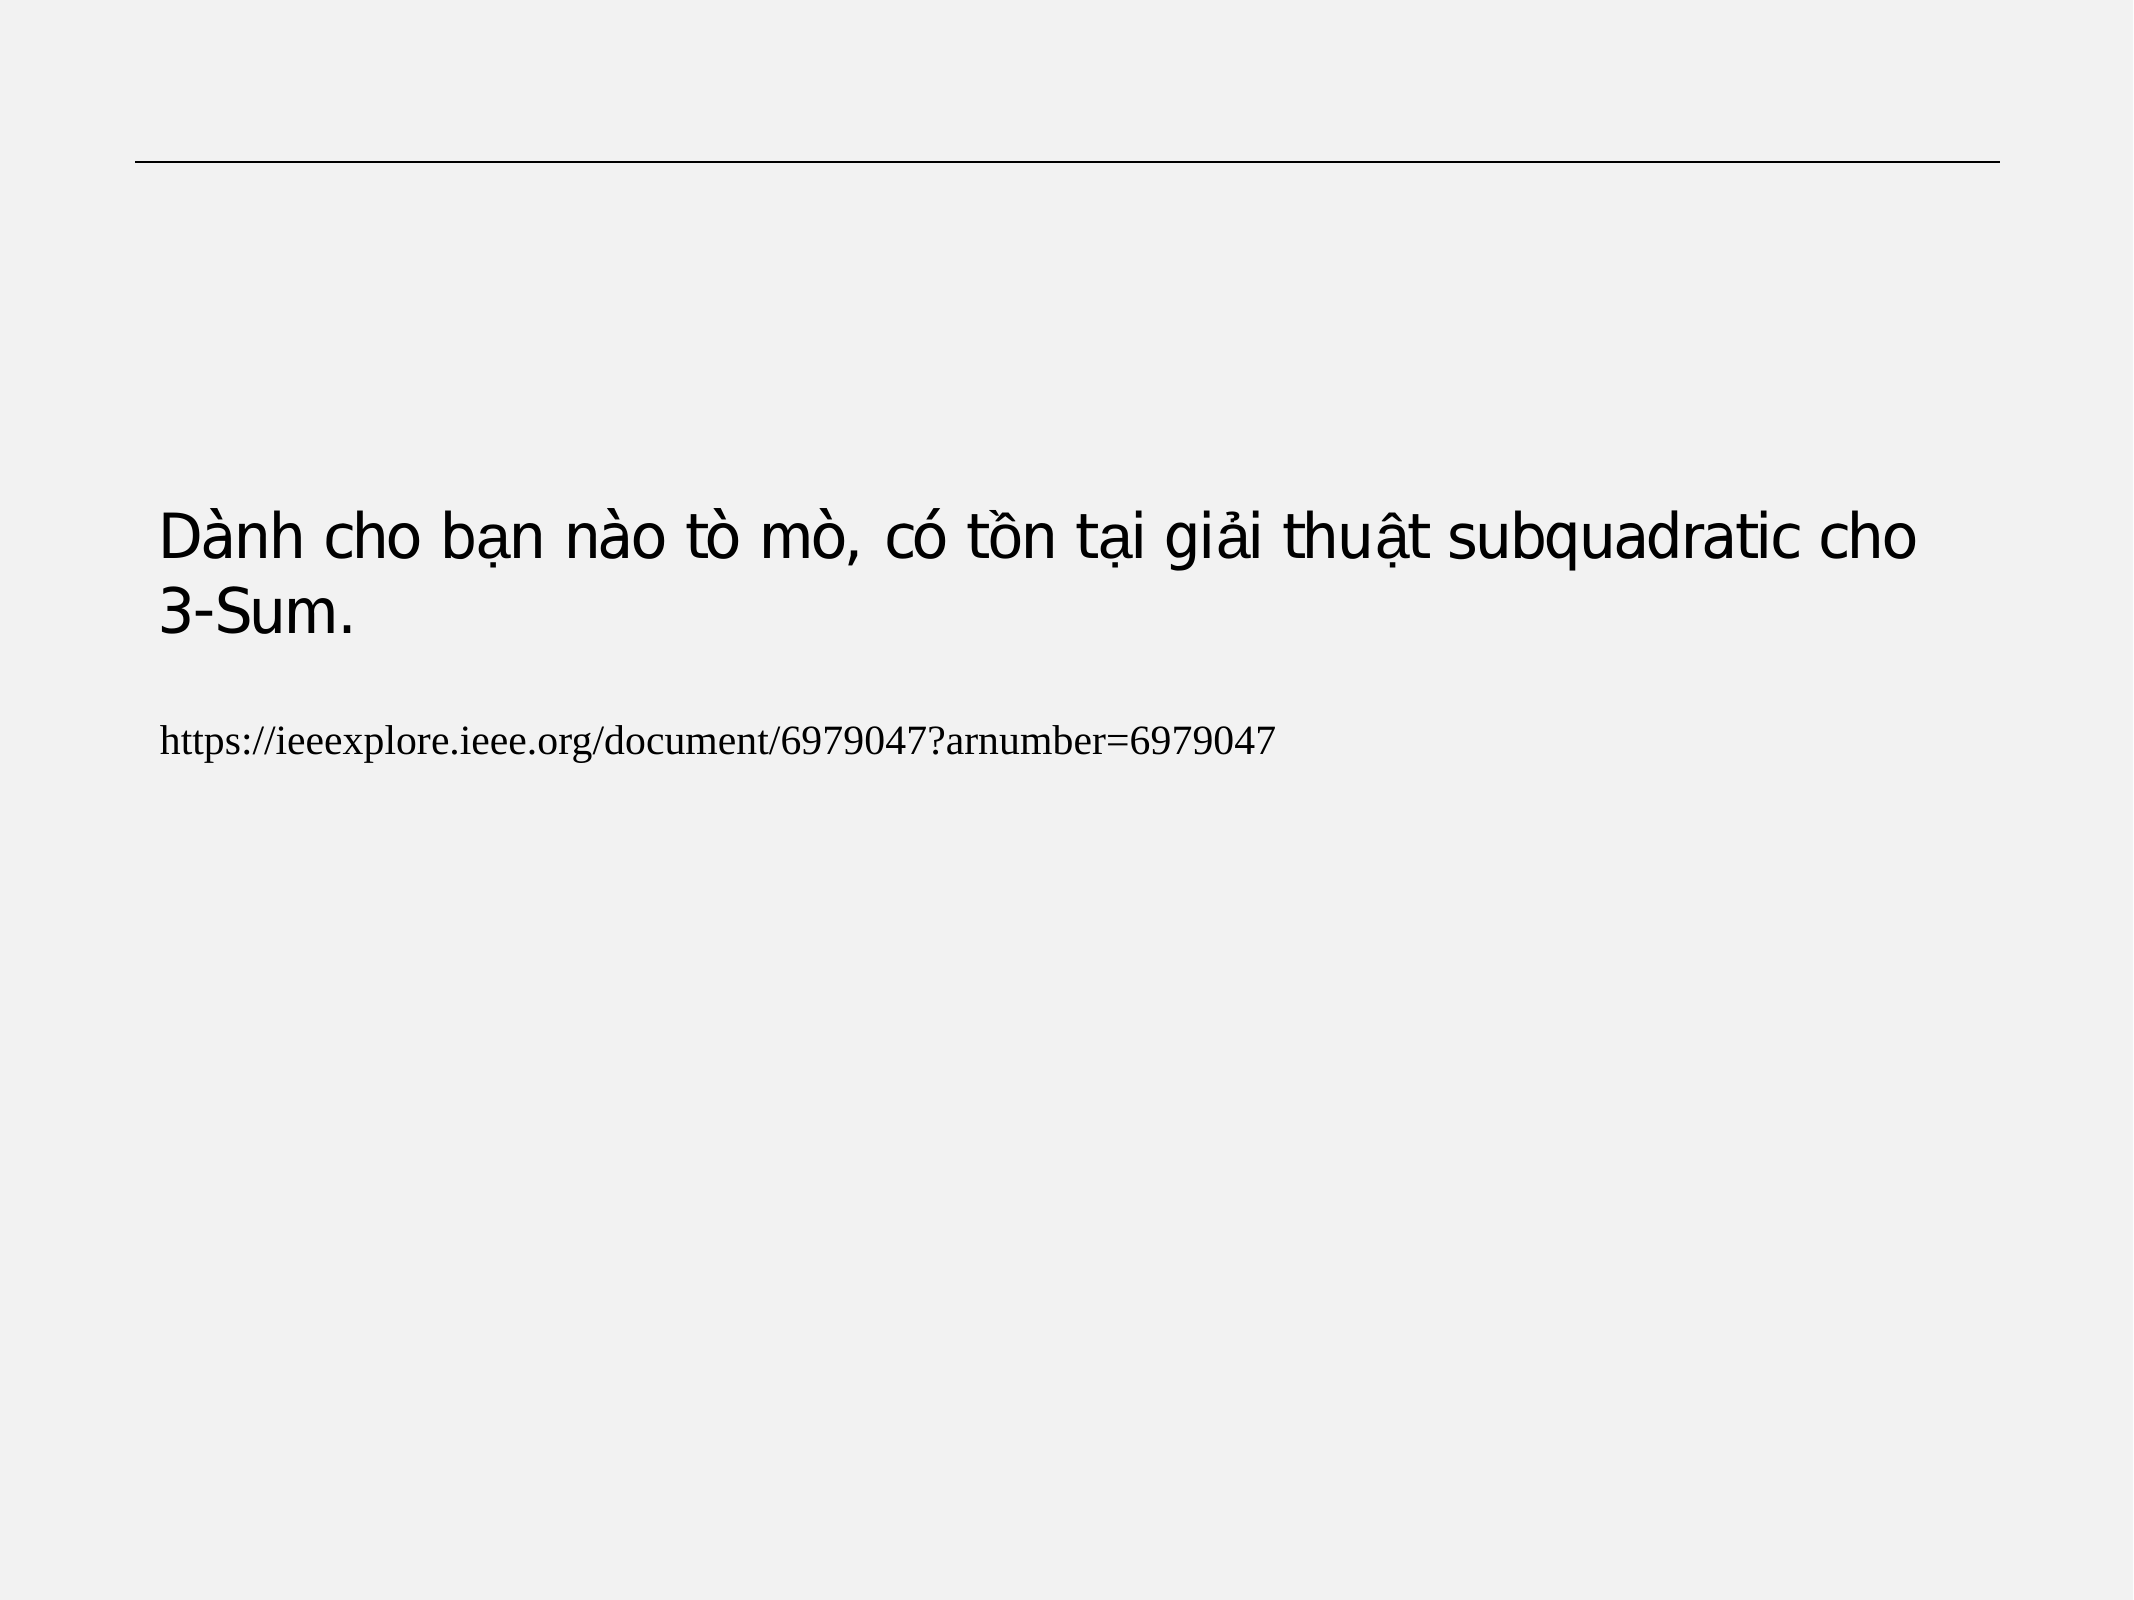

# Dành cho bạn nào tò mò, có tồn tại giải thuật subquadratic cho 3-Sum.
https://ieeexplore.ieee.org/document/6979047?arnumber=6979047